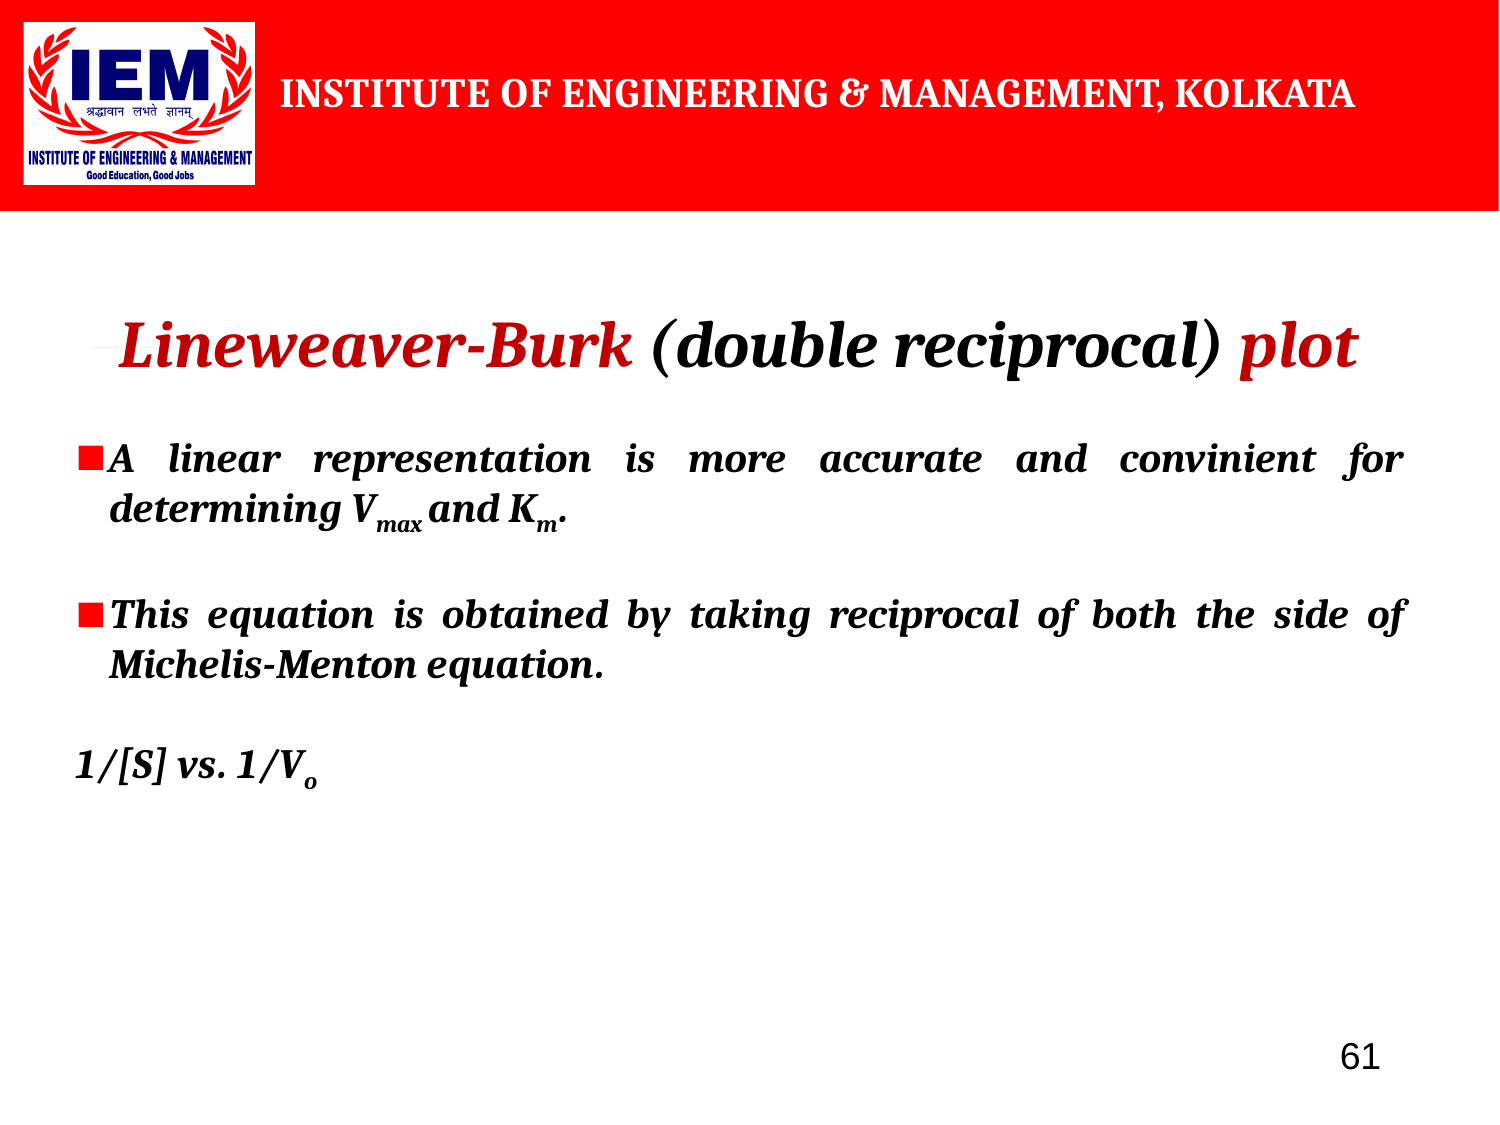

Lineweaver-Burk (double reciprocal) plot

A linear representation is more accurate and convinient for determining Vmax and Km.

This equation is obtained by taking reciprocal of both the side of Michelis-Menton equation.

1/[S] vs. 1/Vo